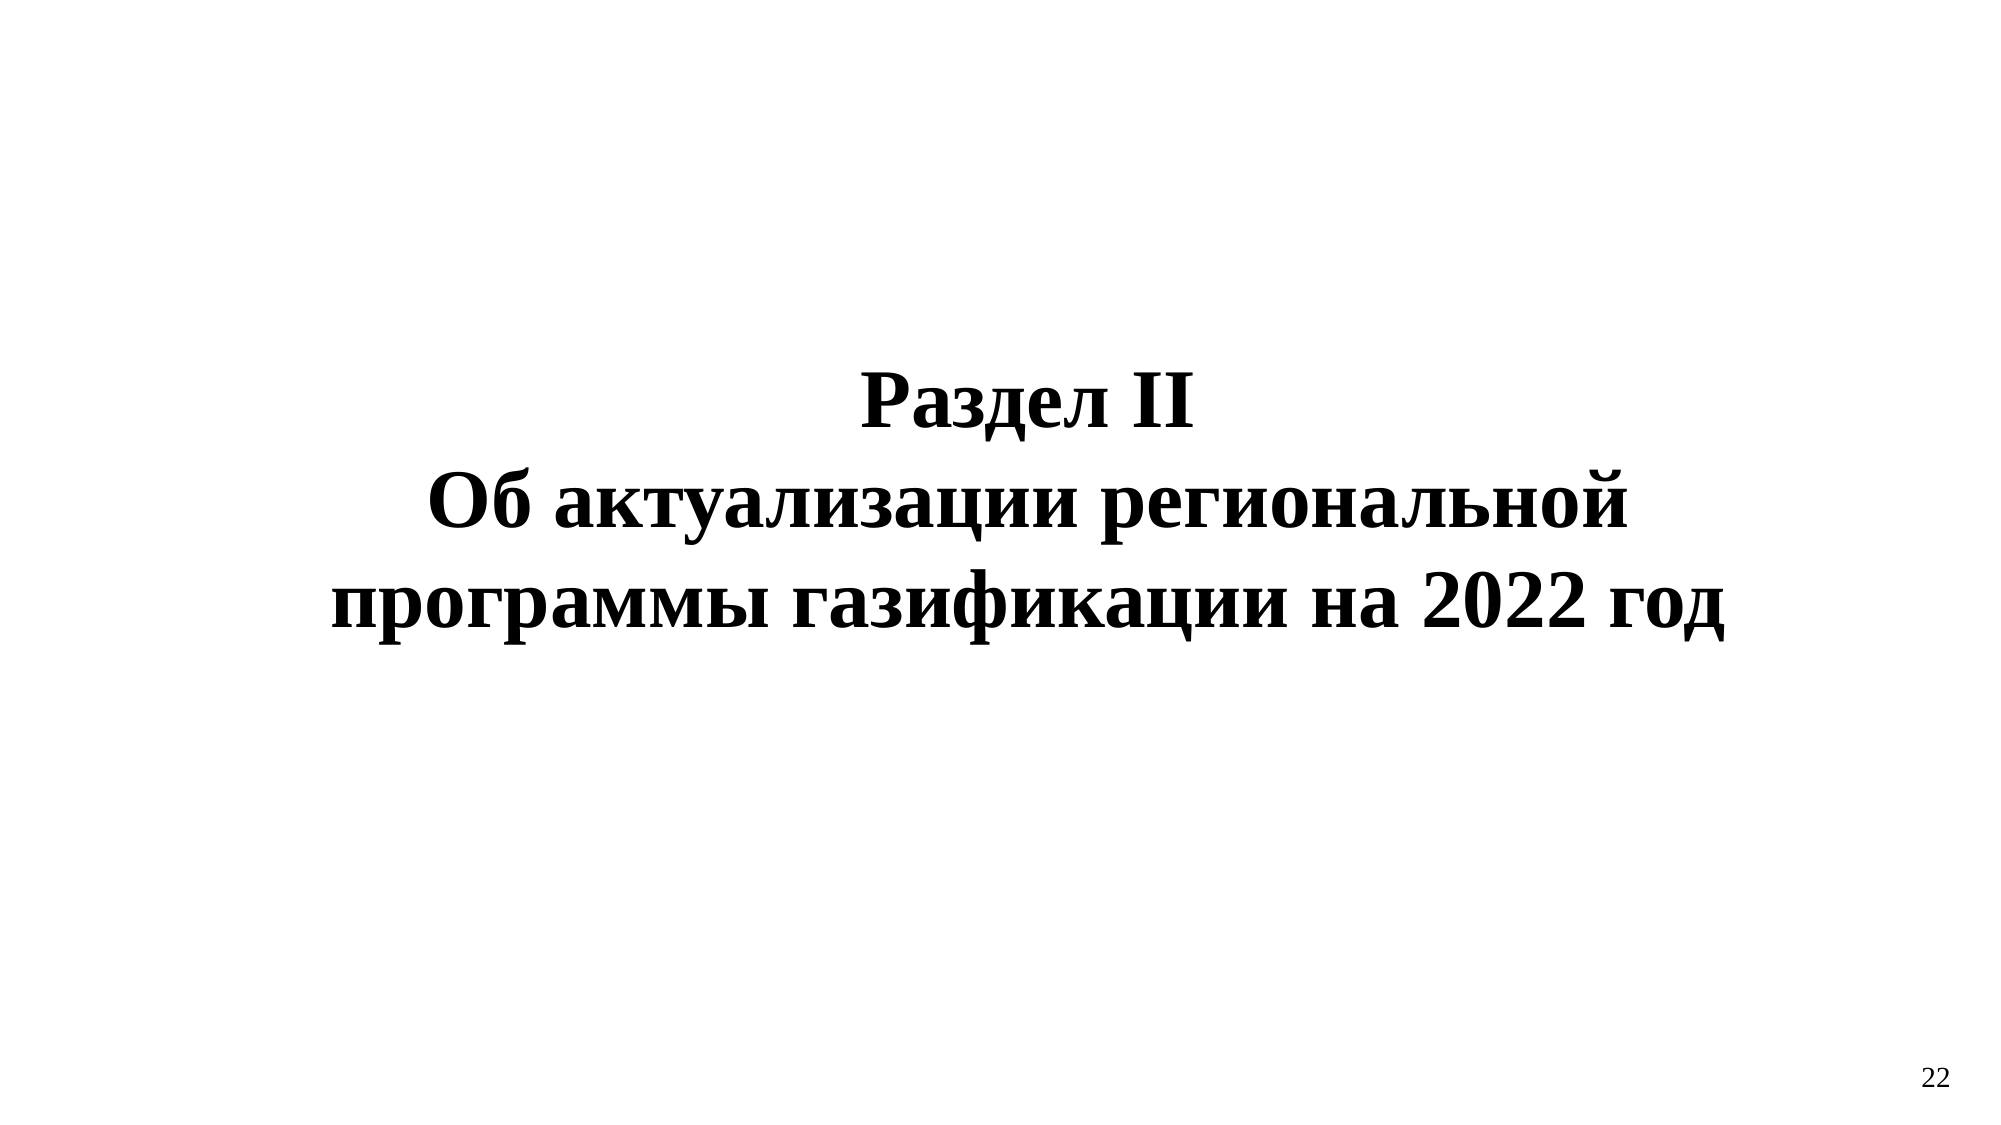

Раздел II
Об актуализации региональной программы газификации на 2022 год

22